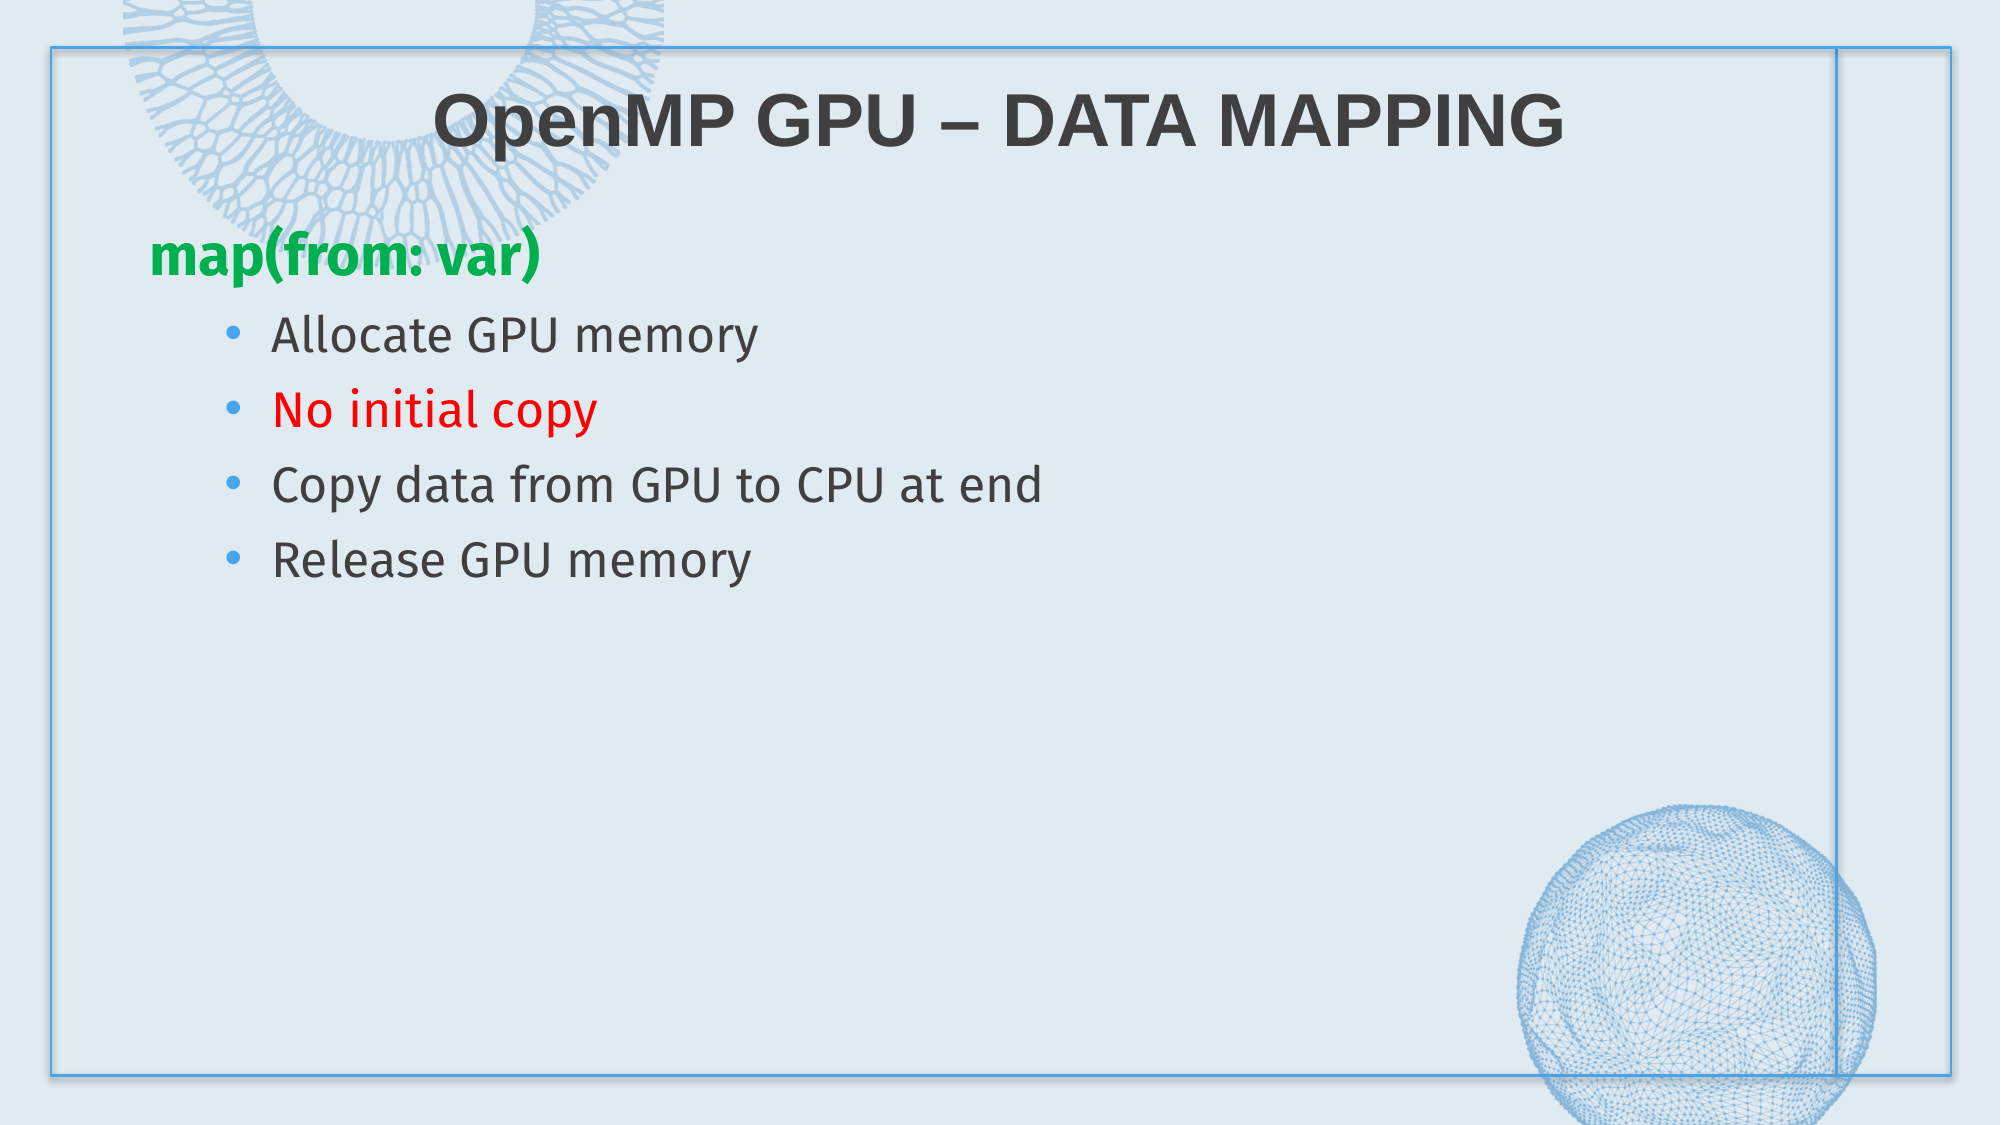

# OpenMP GPU – Data Mapping
map(from: var)
Allocate GPU memory
No initial copy
Copy data from GPU to CPU at end
Release GPU memory